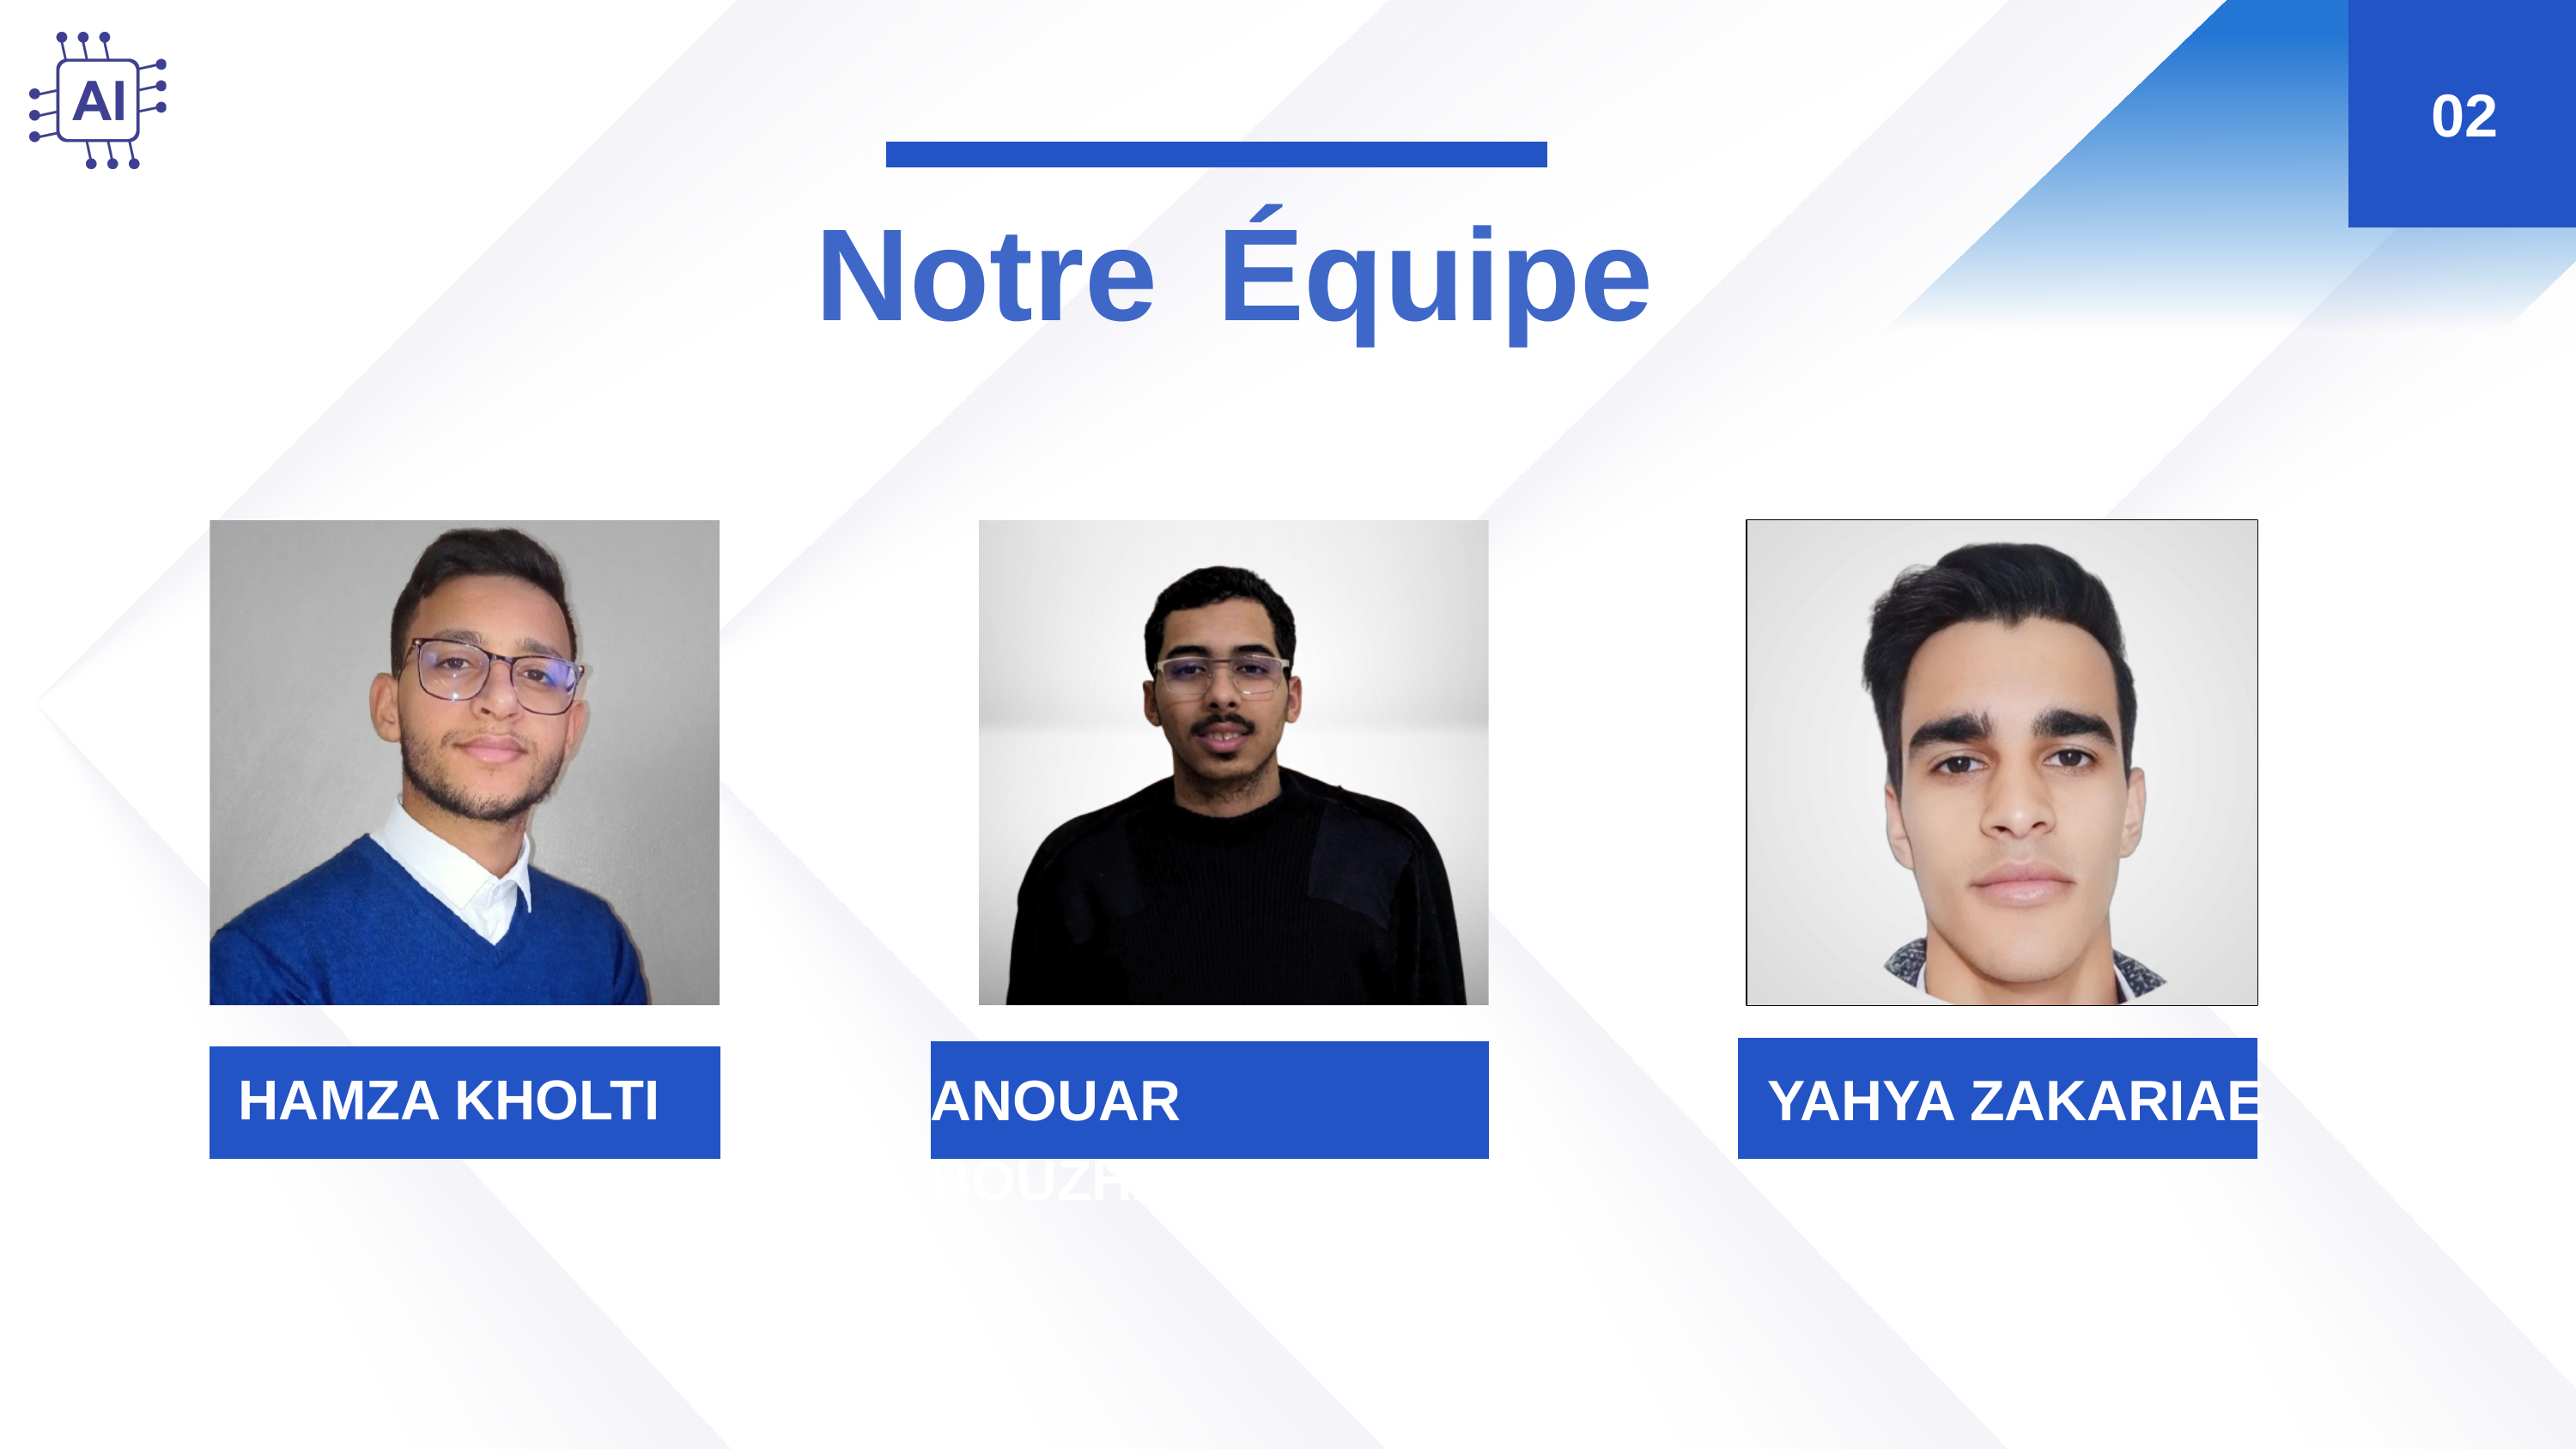

02

Notre
Équipe

HAMZA KHOLTI
ANOUAR BOUZHAR
YAHYA ZAKARIAE